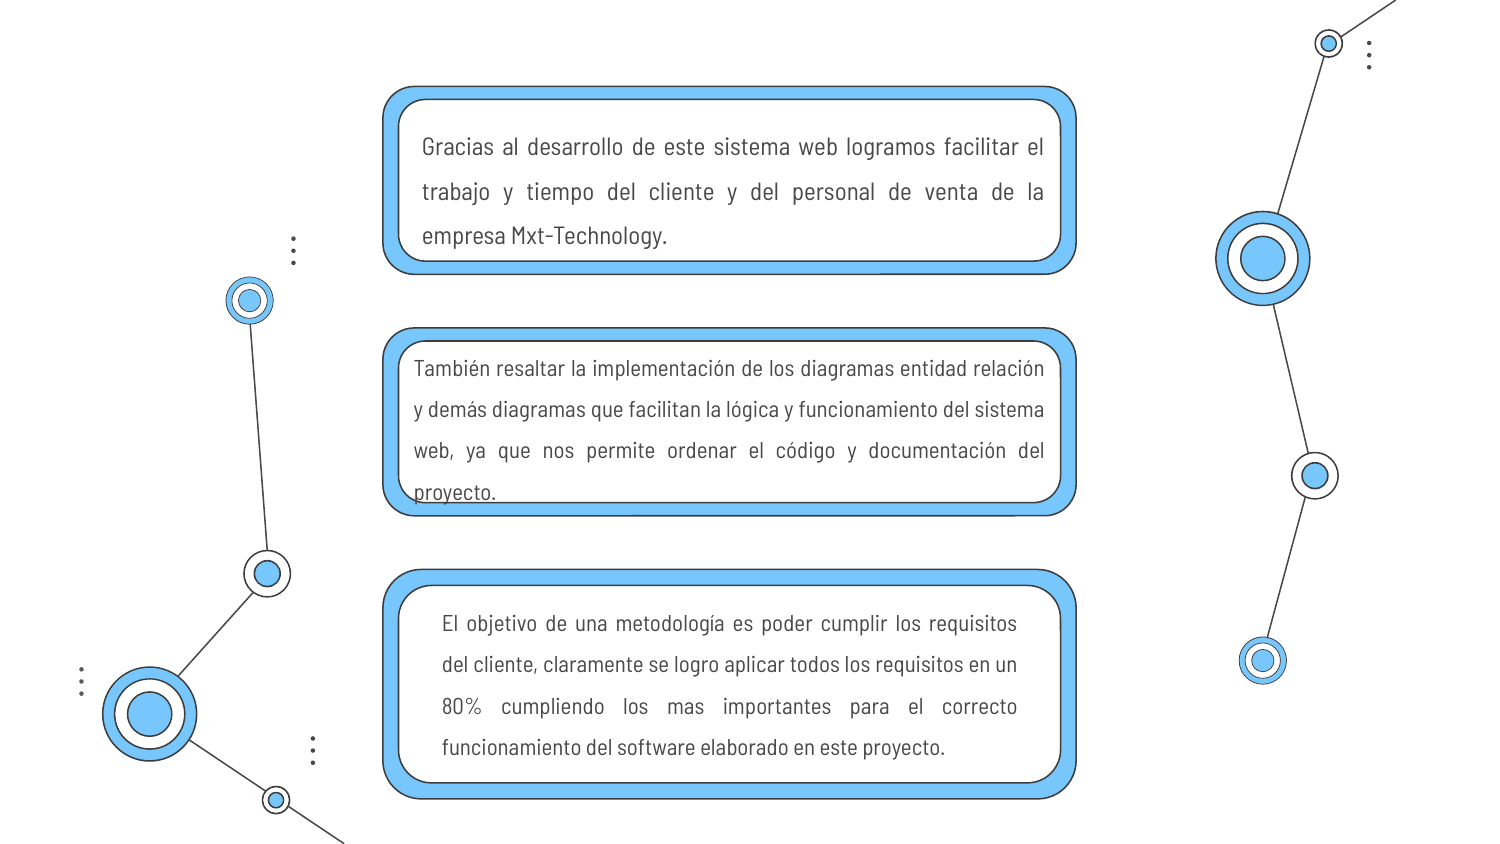

Gracias al desarrollo de este sistema web logramos facilitar el trabajo y tiempo del cliente y del personal de venta de la empresa Mxt-Technology.

También resaltar la implementación de los diagramas entidad relación y demás diagramas que facilitan la lógica y funcionamiento del sistema web, ya que nos permite ordenar el código y documentación del proyecto.

El objetivo de una metodología es poder cumplir los requisitos del cliente, claramente se logro aplicar todos los requisitos en un 80% cumpliendo los mas importantes para el correcto funcionamiento del software elaborado en este proyecto.